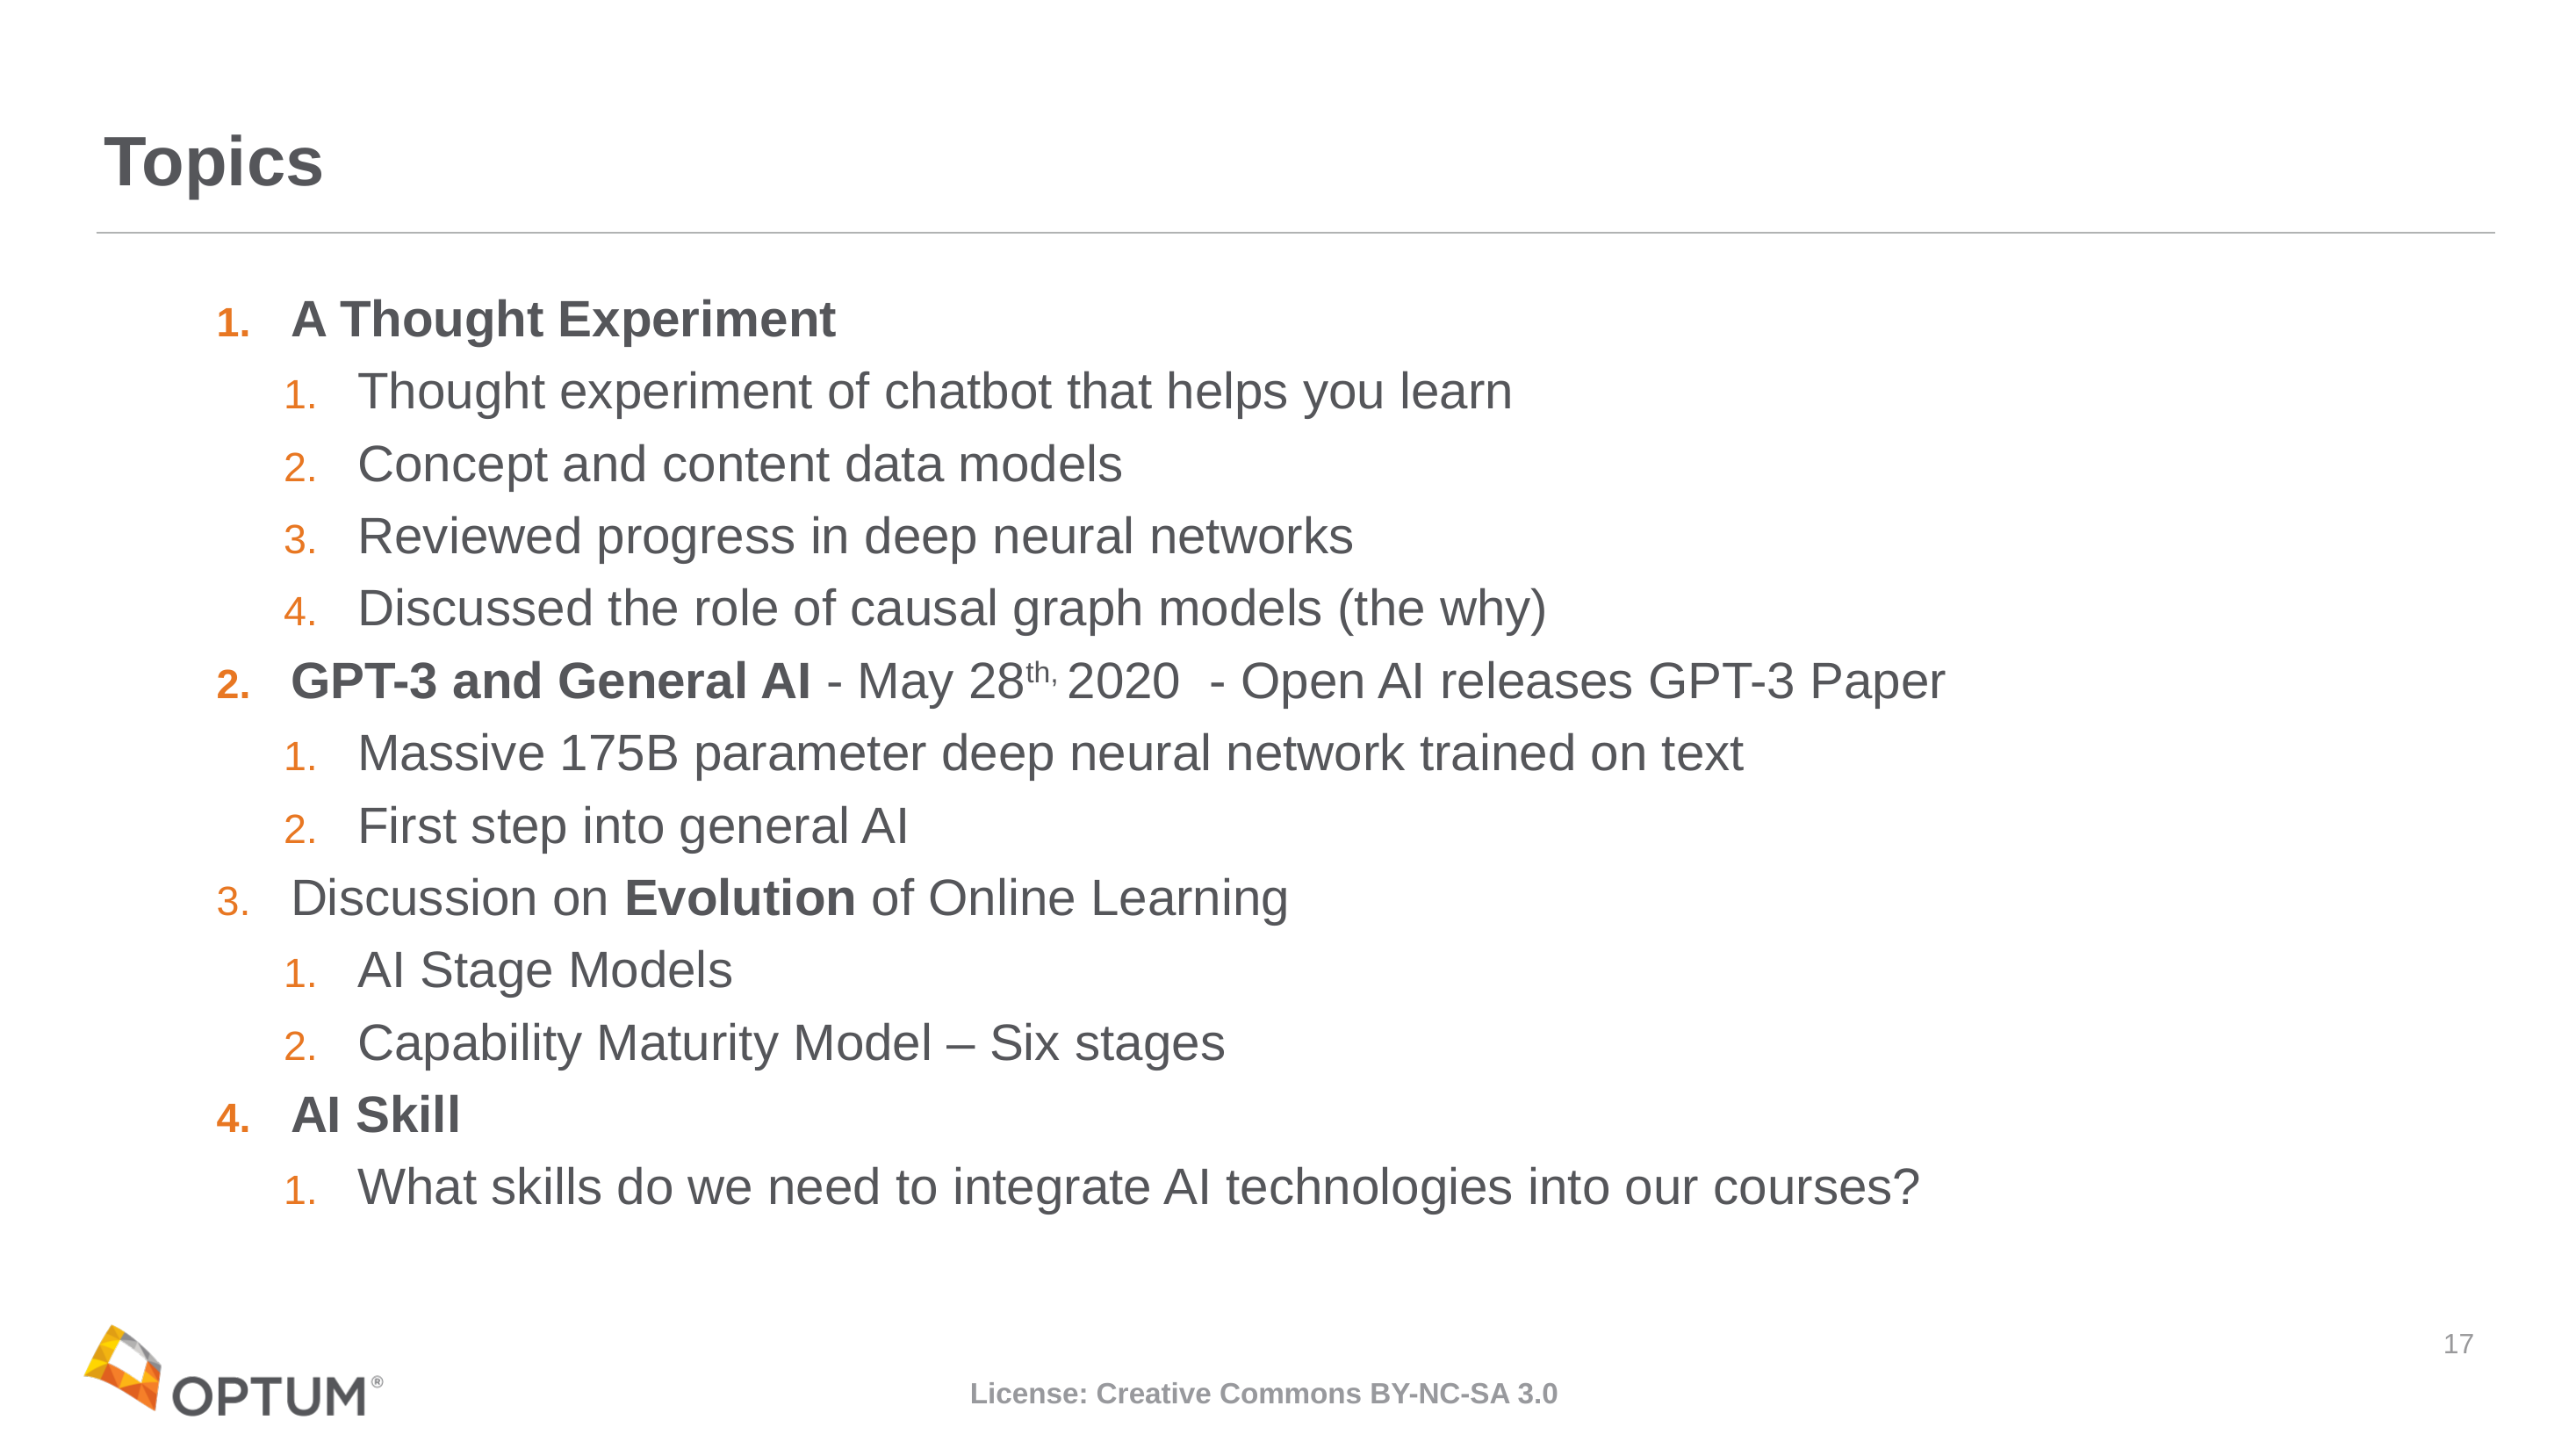

# Topics
A Thought Experiment
Thought experiment of chatbot that helps you learn
Concept and content data models
Reviewed progress in deep neural networks
Discussed the role of causal graph models (the why)
GPT-3 and General AI - May 28th, 2020  - Open AI releases GPT-3 Paper
Massive 175B parameter deep neural network trained on text
First step into general AI
Discussion on Evolution of Online Learning
AI Stage Models
Capability Maturity Model – Six stages
AI Skill
What skills do we need to integrate AI technologies into our courses?

17